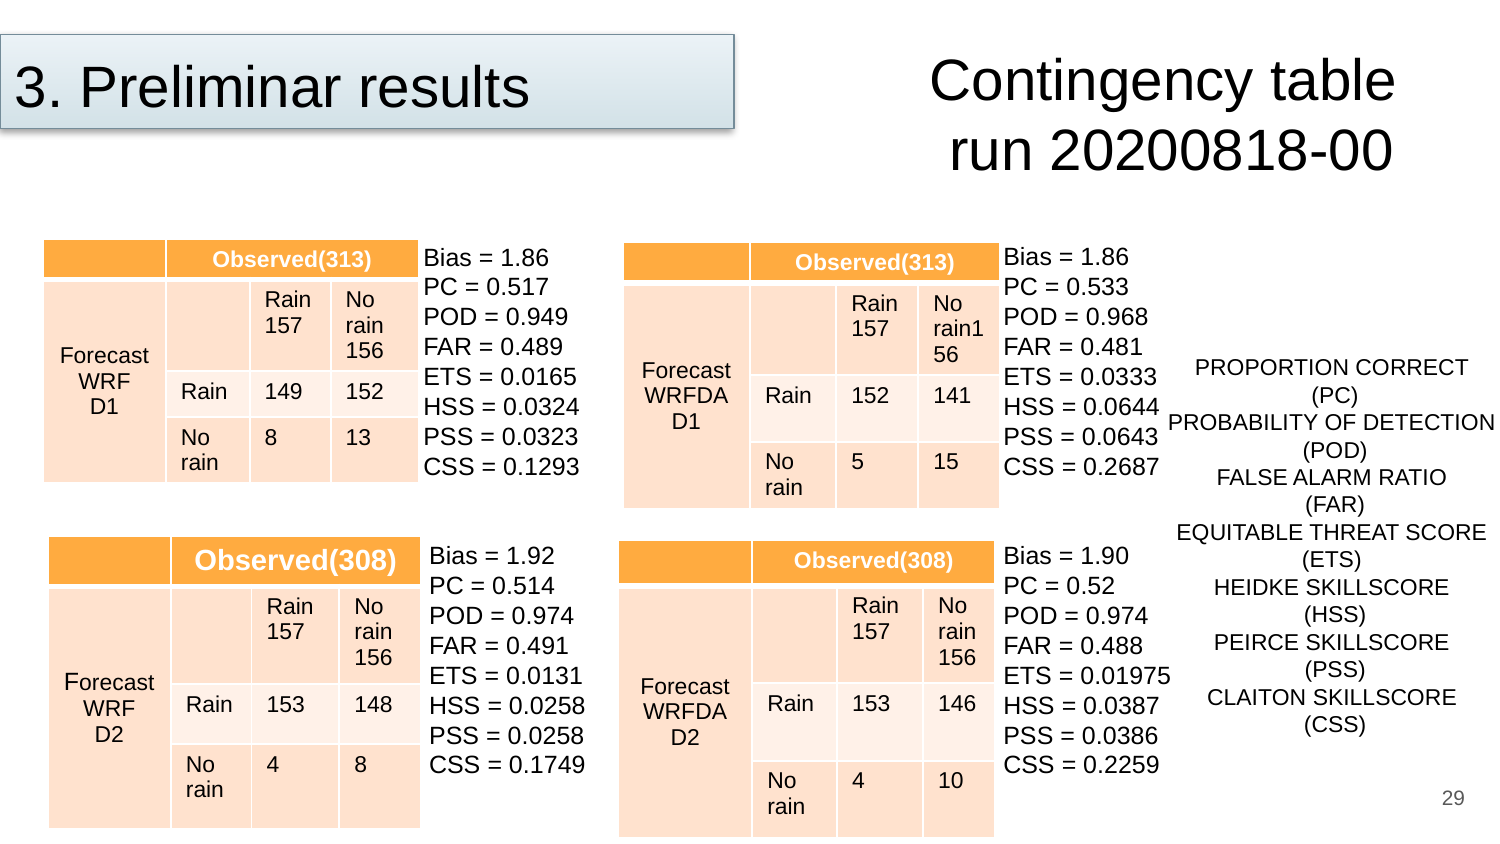

# Contingency table run 20200818-00
3. Preliminar results
Bias = 1.86
PC = 0.533
POD = 0.968
FAR = 0.481
ETS = 0.0333
HSS = 0.0644
PSS = 0.0643
CSS = 0.2687
Bias = 1.86
PC = 0.517
POD = 0.949
FAR = 0.489
ETS = 0.0165
HSS = 0.0324
PSS = 0.0323
CSS = 0.1293
|  | Observed(313) |  |  |
| --- | --- | --- | --- |
| Forecast WRF D1 |  | Rain157 | No rain 156 |
|  | Rain | 149 | 152 |
|  | No rain | 8 | 13 |
|  | Observed(313) |  |  |
| --- | --- | --- | --- |
| Forecast WRFDA D1 |  | Rain157 | No rain156 |
|  | Rain | 152 | 141 |
|  | No rain | 5 | 15 |

PROPORTION CORRECT
(PC)
PROBABILITY OF DETECTION
(POD)
FALSE ALARM RATIO
(FAR)
EQUITABLE THREAT SCORE
(ETS)
HEIDKE SKILLSCORE
(HSS)
PEIRCE SKILLSCORE
(PSS)
CLAITON SKILLSCORE
(CSS)

Bias = 1.92
PC = 0.514
POD = 0.974
FAR = 0.491
ETS = 0.0131
HSS = 0.0258
PSS = 0.0258
CSS = 0.1749
Bias = 1.90
PC = 0.52
POD = 0.974
FAR = 0.488
ETS = 0.01975
HSS = 0.0387
PSS = 0.0386
CSS = 0.2259

|  | Observed(308) |  |  |
| --- | --- | --- | --- |
| Forecast WRF D2 |  | Rain157 | No rain 156 |
|  | Rain | 153 | 148 |
|  | No rain | 4 | 8 |
|  | Observed(308) |  |  |
| --- | --- | --- | --- |
| Forecast WRFDA D2 |  | Rain157 | No rain156 |
|  | Rain | 153 | 146 |
|  | No rain | 4 | 10 |
29